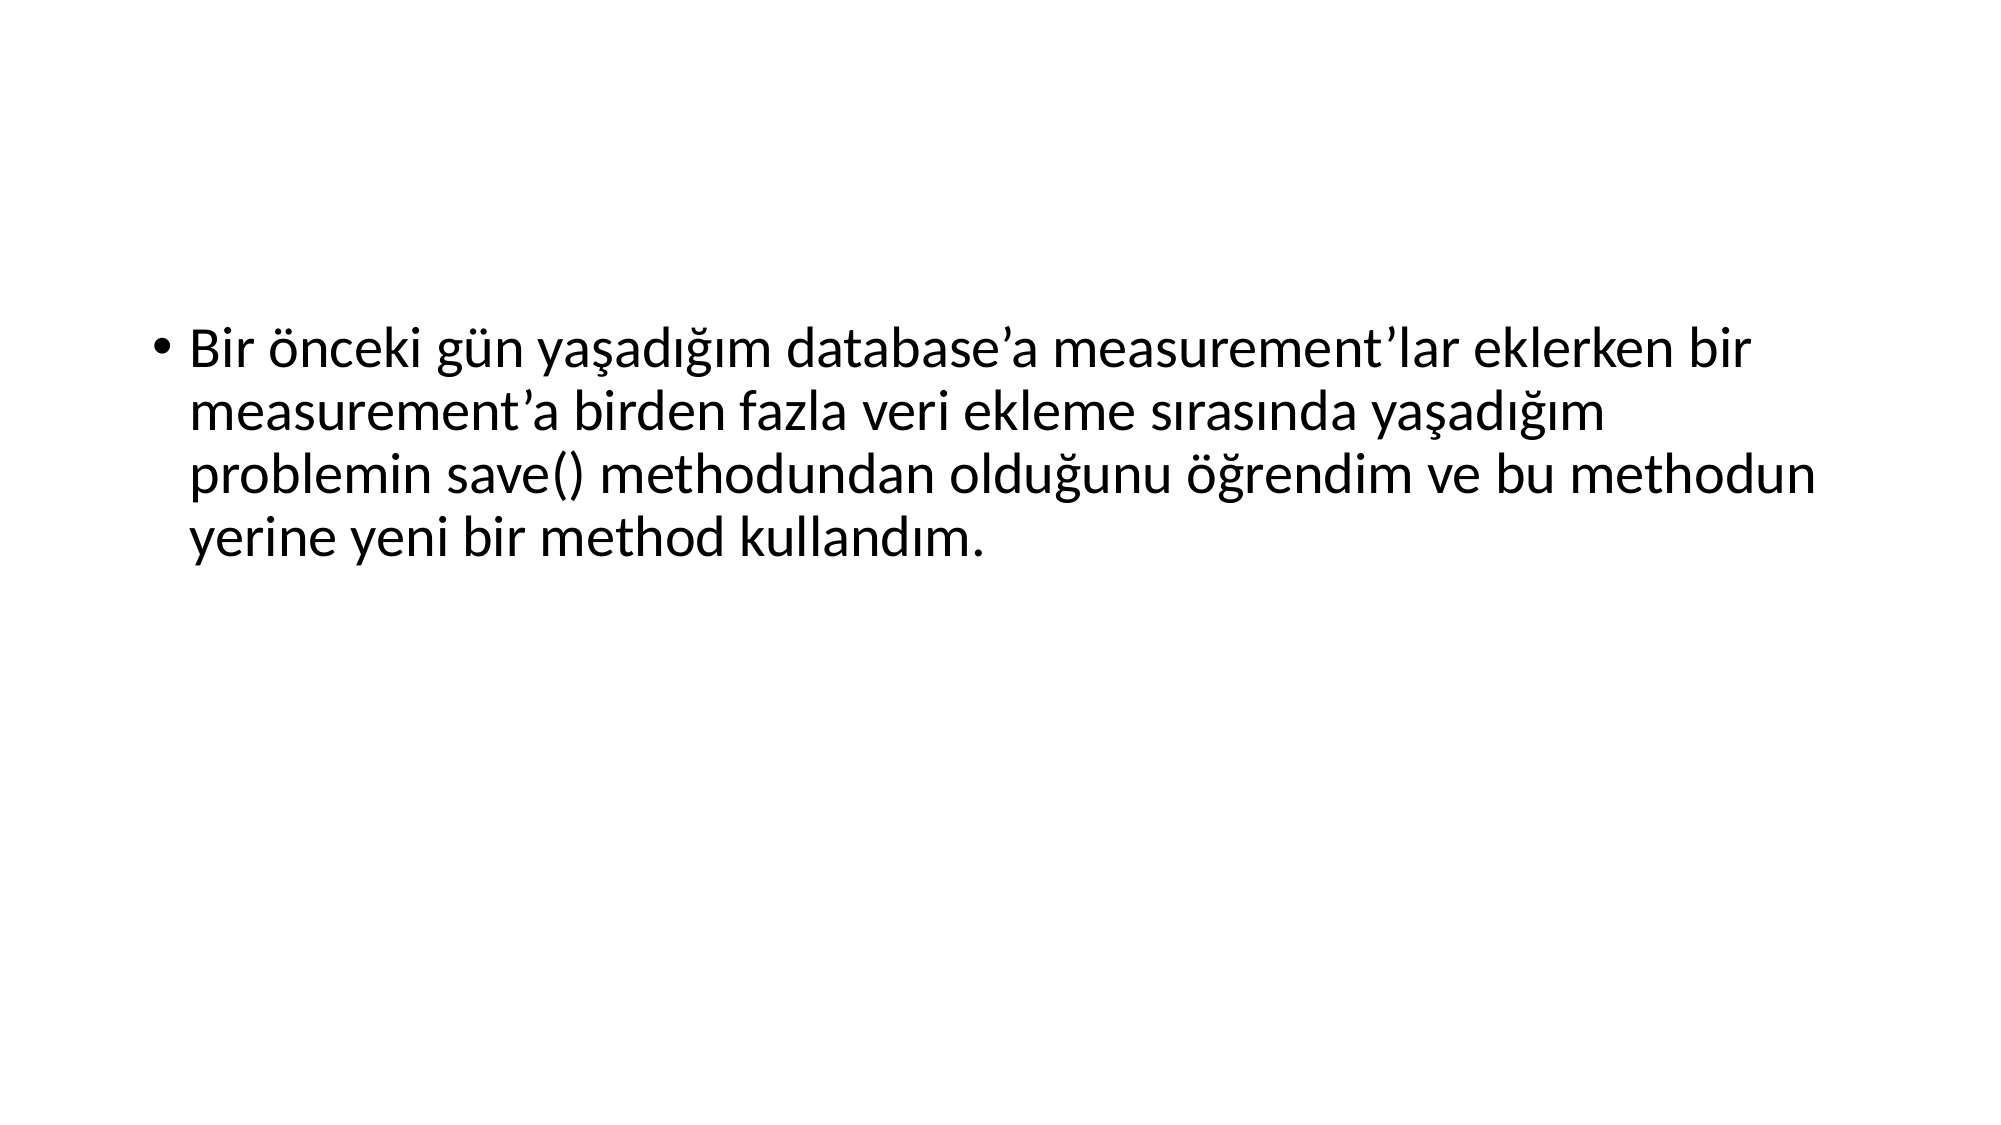

Bir önceki gün yaşadığım database’a measurement’lar eklerken bir measurement’a birden fazla veri ekleme sırasında yaşadığım problemin save() methodundan olduğunu öğrendim ve bu methodun yerine yeni bir method kullandım.